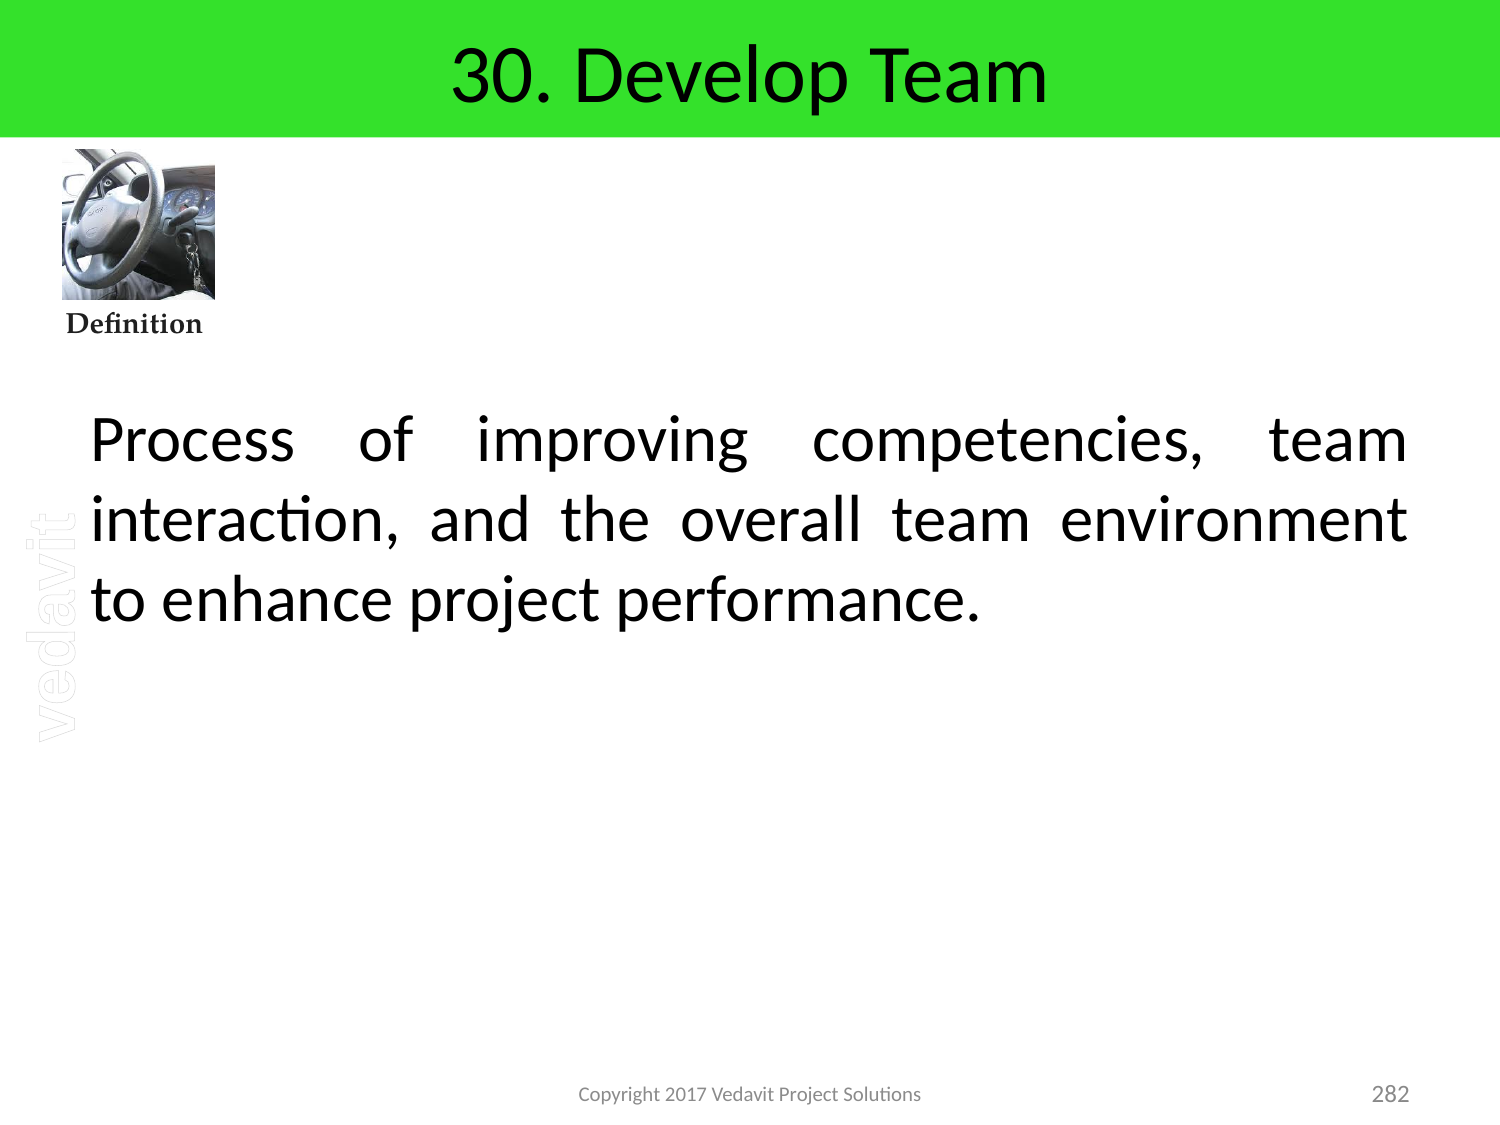

# 30. Develop Team
Process of improving competencies, team interaction, and the overall team environment to enhance project performance.

Copyright 2017 Vedavit Project Solutions
282